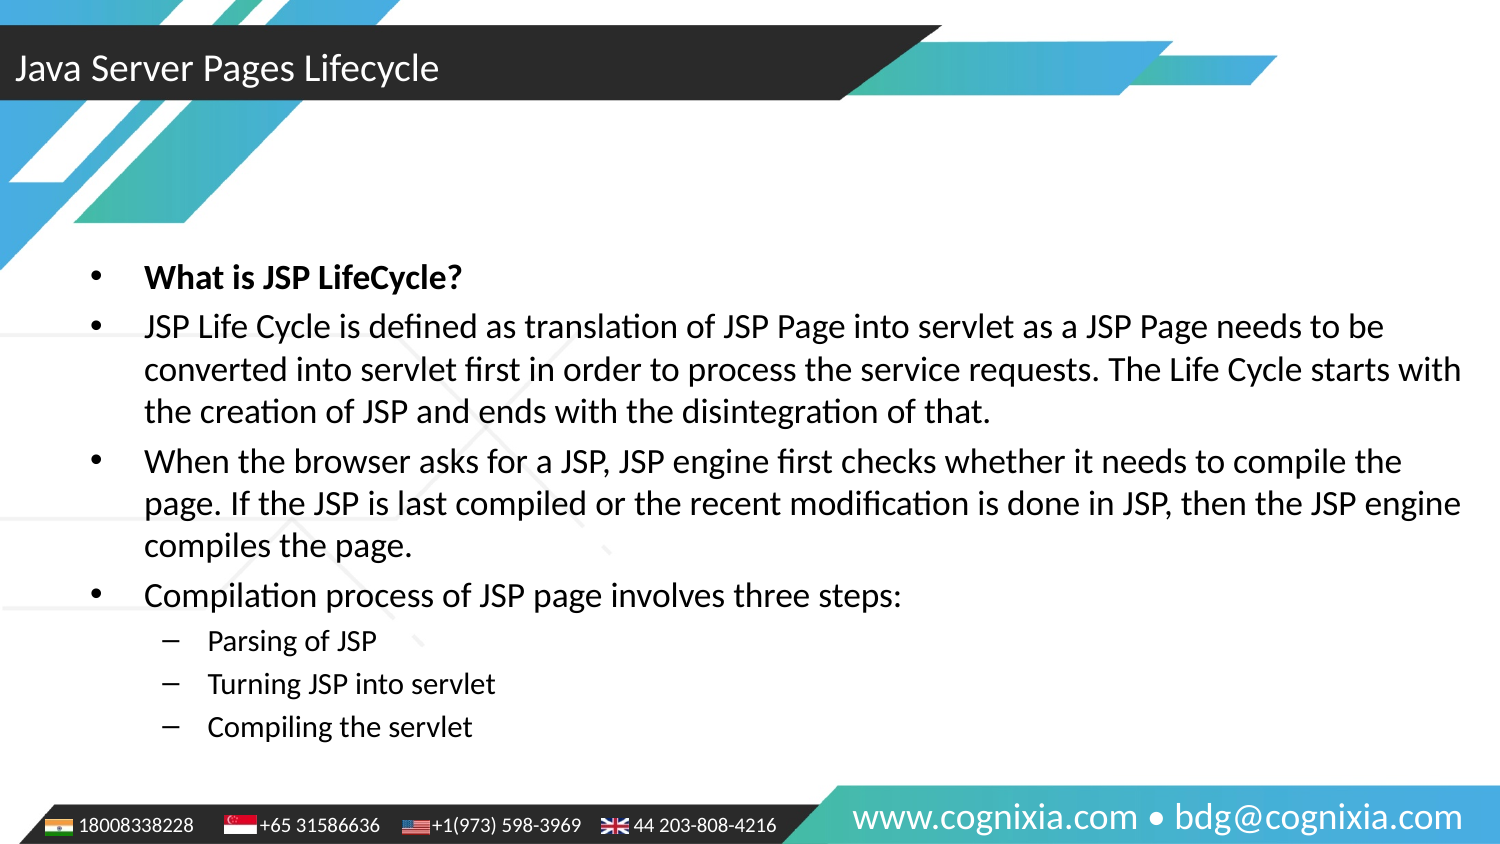

Java Server Pages Lifecycle
What is JSP LifeCycle?
JSP Life Cycle is defined as translation of JSP Page into servlet as a JSP Page needs to be converted into servlet first in order to process the service requests. The Life Cycle starts with the creation of JSP and ends with the disintegration of that.
When the browser asks for a JSP, JSP engine first checks whether it needs to compile the page. If the JSP is last compiled or the recent modification is done in JSP, then the JSP engine compiles the page.
Compilation process of JSP page involves three steps:
Parsing of JSP
Turning JSP into servlet
Compiling the servlet